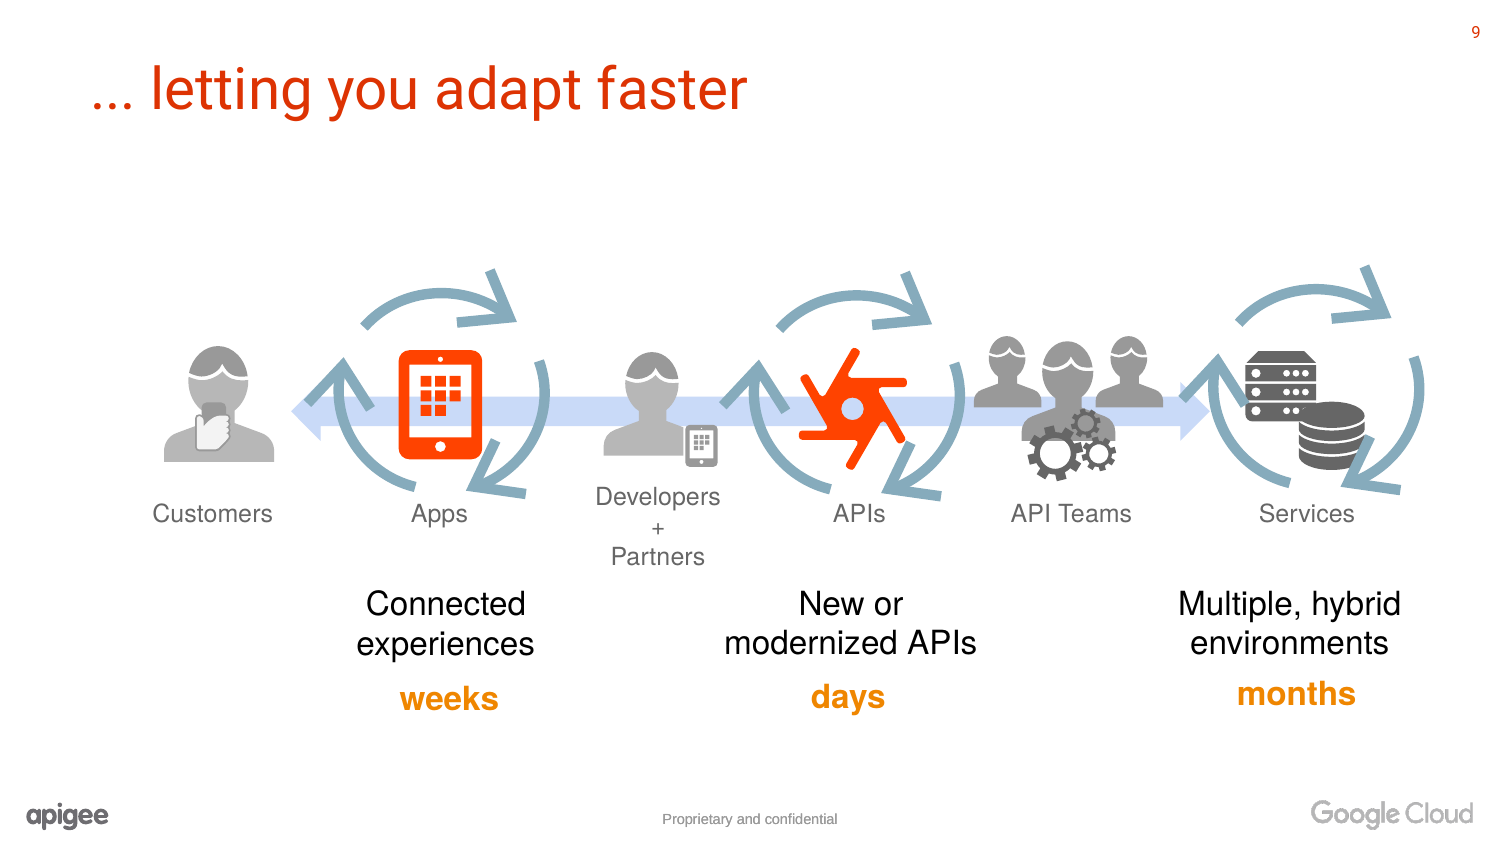

# ... letting you adapt faster

API Teams
Customers
Apps
APIs
Services
Developers
+
Partners
New or modernized APIs
Multiple, hybrid environments
Connected experiences
months
days
weeks